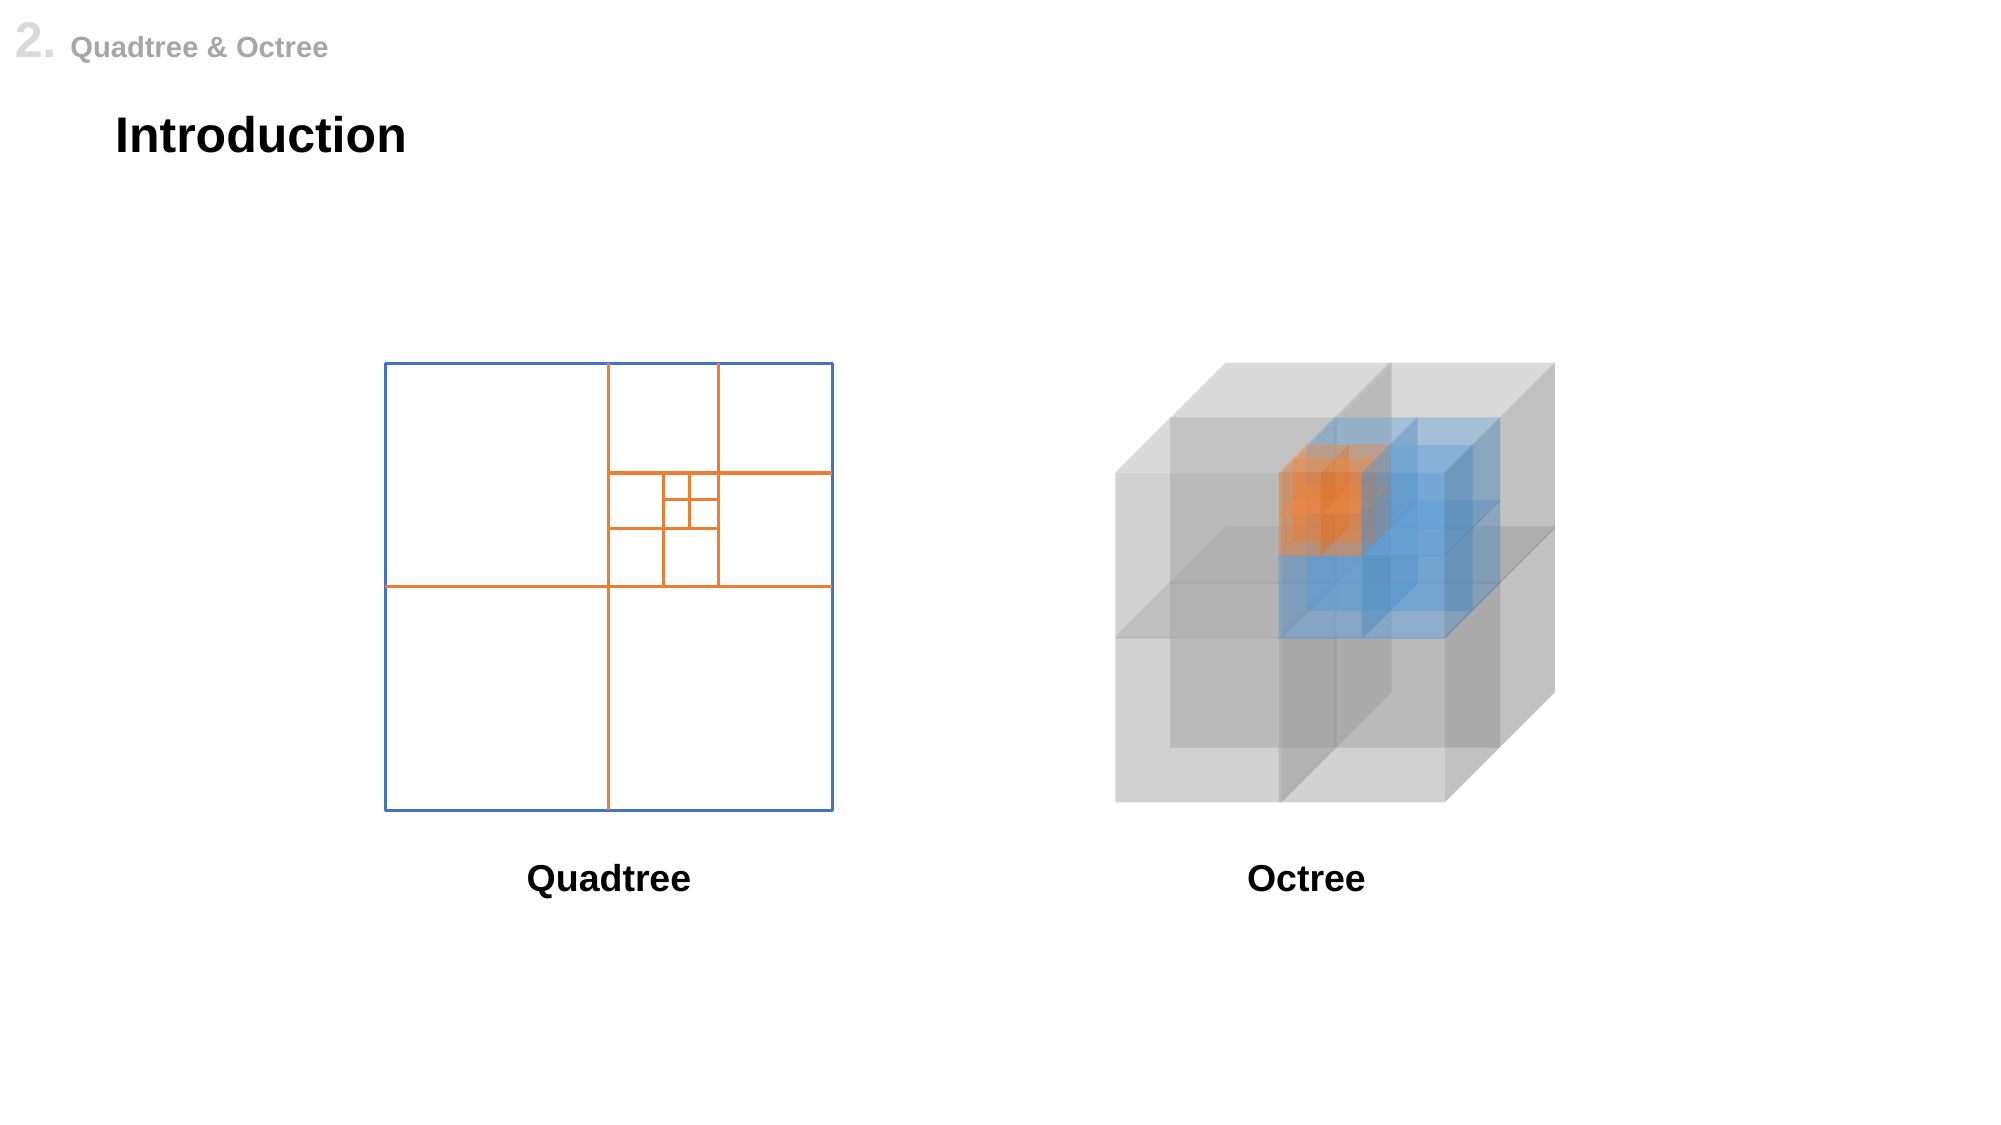

2. Quadtree & Octree
Introduction

Quadtree
Octree